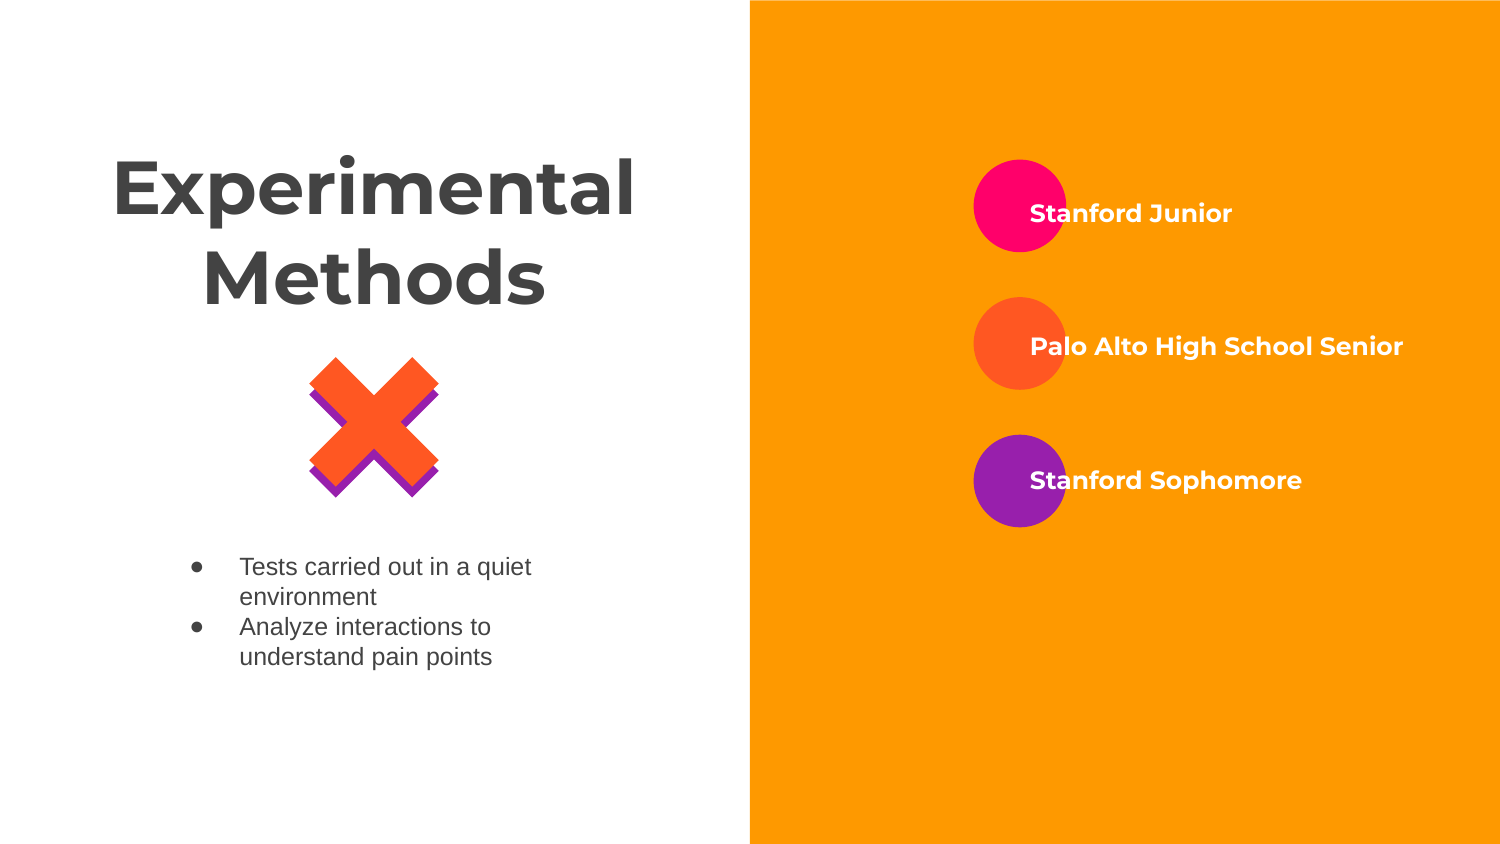

# Experimental Methods
Stanford Junior

Palo Alto High School Senior

Stanford Sophomore
Tests carried out in a quiet environment
Analyze interactions to understand pain points